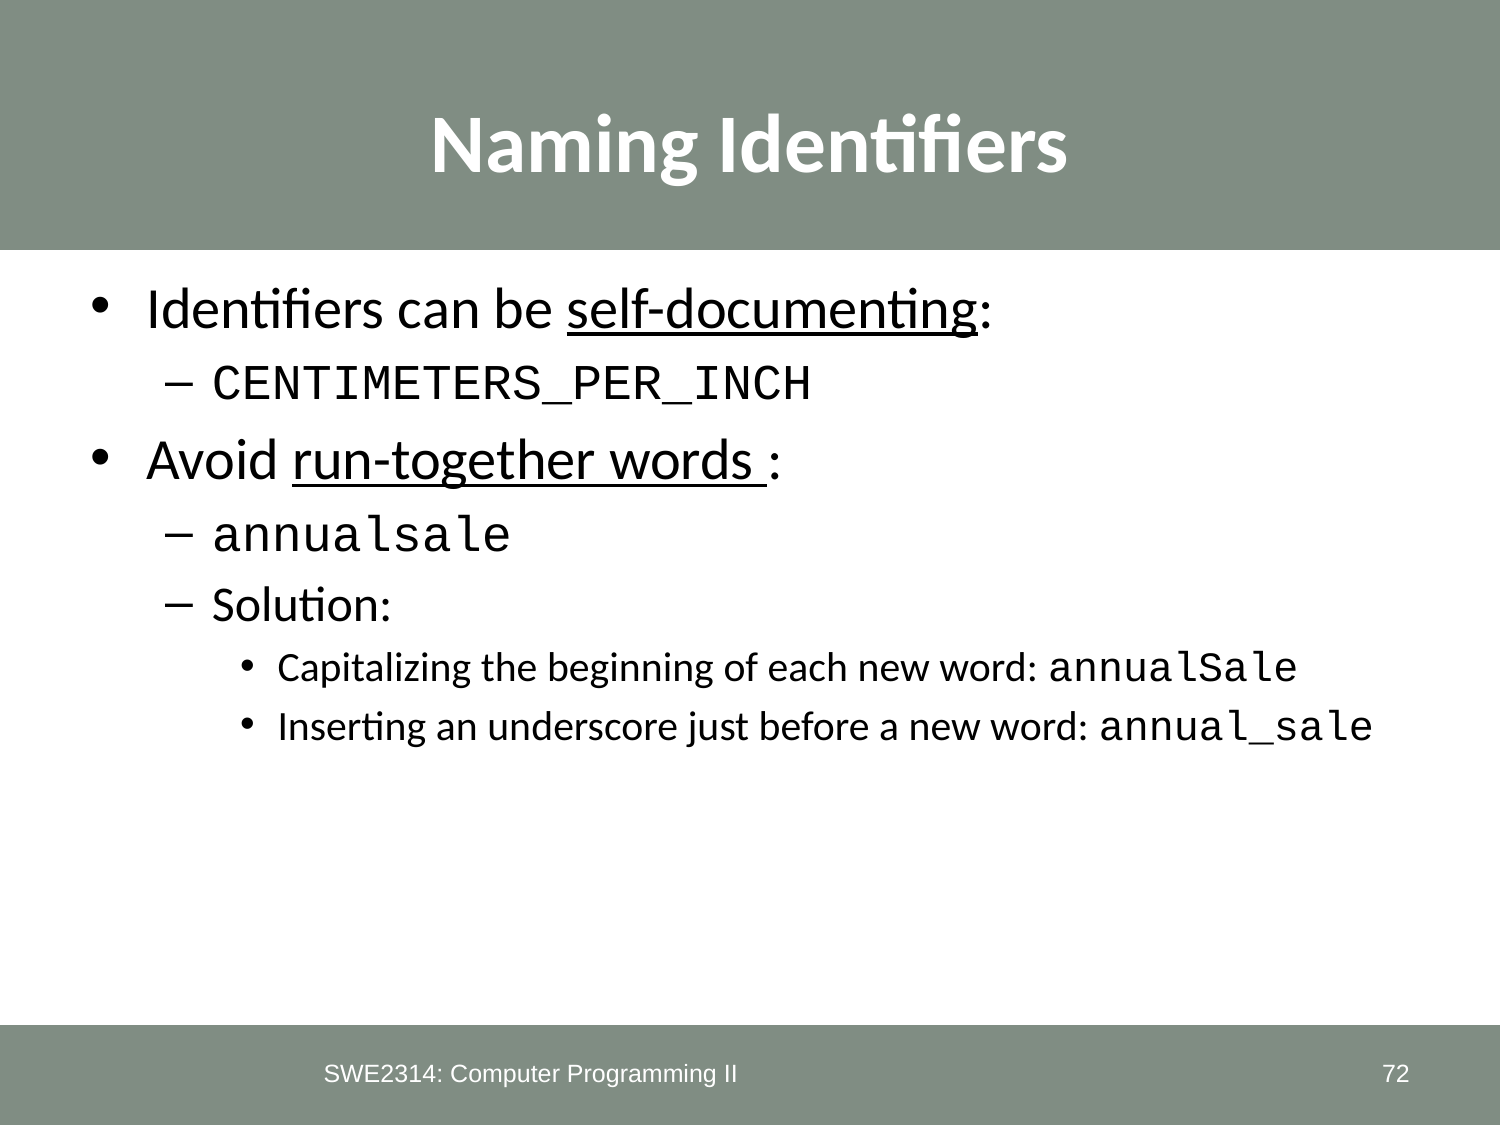

# Naming Identifiers
Identifiers can be self-documenting:
CENTIMETERS_PER_INCH
Avoid run-together words :
annualsale
Solution:
Capitalizing the beginning of each new word: annualSale
Inserting an underscore just before a new word: annual_sale
SWE2314: Computer Programming II
72